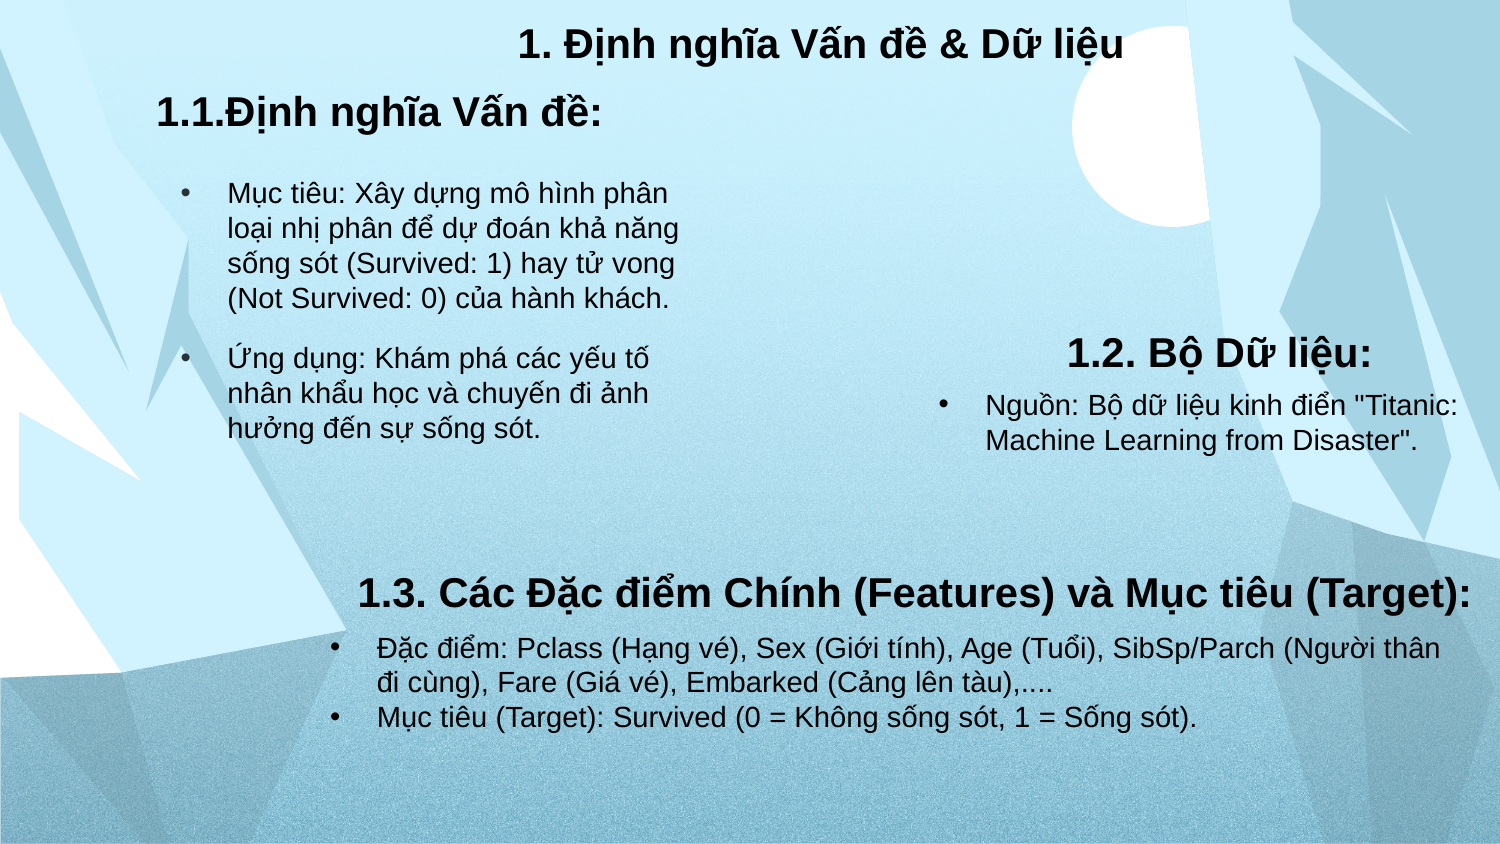

1. Định nghĩa Vấn đề & Dữ liệu
# 1.1.Định nghĩa Vấn đề:
Mục tiêu: Xây dựng mô hình phân loại nhị phân để dự đoán khả năng sống sót (Survived: 1) hay tử vong (Not Survived: 0) của hành khách.
Ứng dụng: Khám phá các yếu tố nhân khẩu học và chuyến đi ảnh hưởng đến sự sống sót.
1.2. Bộ Dữ liệu:
Nguồn: Bộ dữ liệu kinh điển "Titanic: Machine Learning from Disaster".
1.3. Các Đặc điểm Chính (Features) và Mục tiêu (Target):
Đặc điểm: Pclass (Hạng vé), Sex (Giới tính), Age (Tuổi), SibSp/Parch (Người thân đi cùng), Fare (Giá vé), Embarked (Cảng lên tàu),....
Mục tiêu (Target): Survived (0 = Không sống sót, 1 = Sống sót).